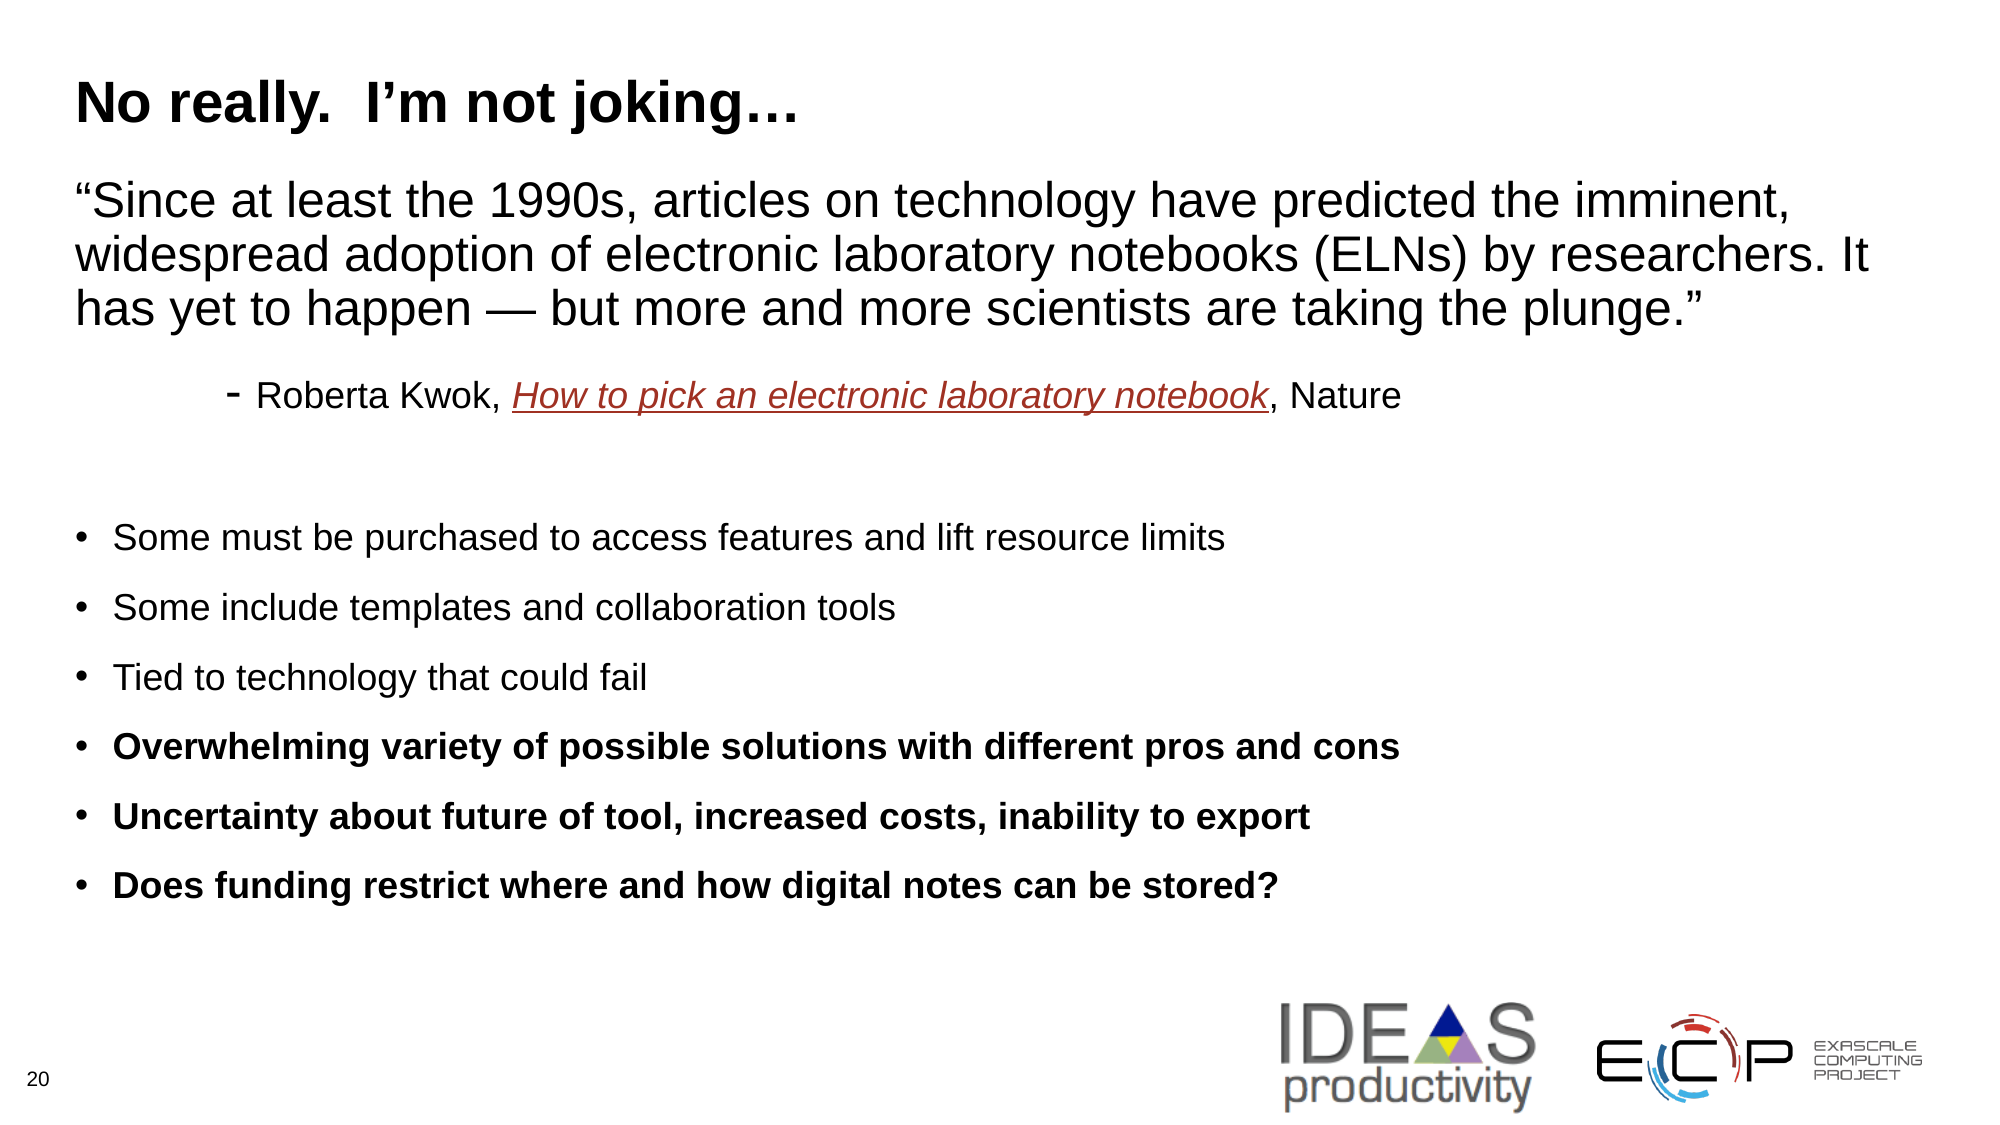

# No really.  I’m not joking…
“Since at least the 1990s, articles on technology have predicted the imminent, widespread adoption of electronic laboratory notebooks (ELNs) by researchers. It has yet to happen — but more and more scientists are taking the plunge.”
	- Roberta Kwok, How to pick an electronic laboratory notebook, Nature

Some must be purchased to access features and lift resource limits
Some include templates and collaboration tools
Tied to technology that could fail
Overwhelming variety of possible solutions with different pros and cons
Uncertainty about future of tool, increased costs, inability to export
Does funding restrict where and how digital notes can be stored?